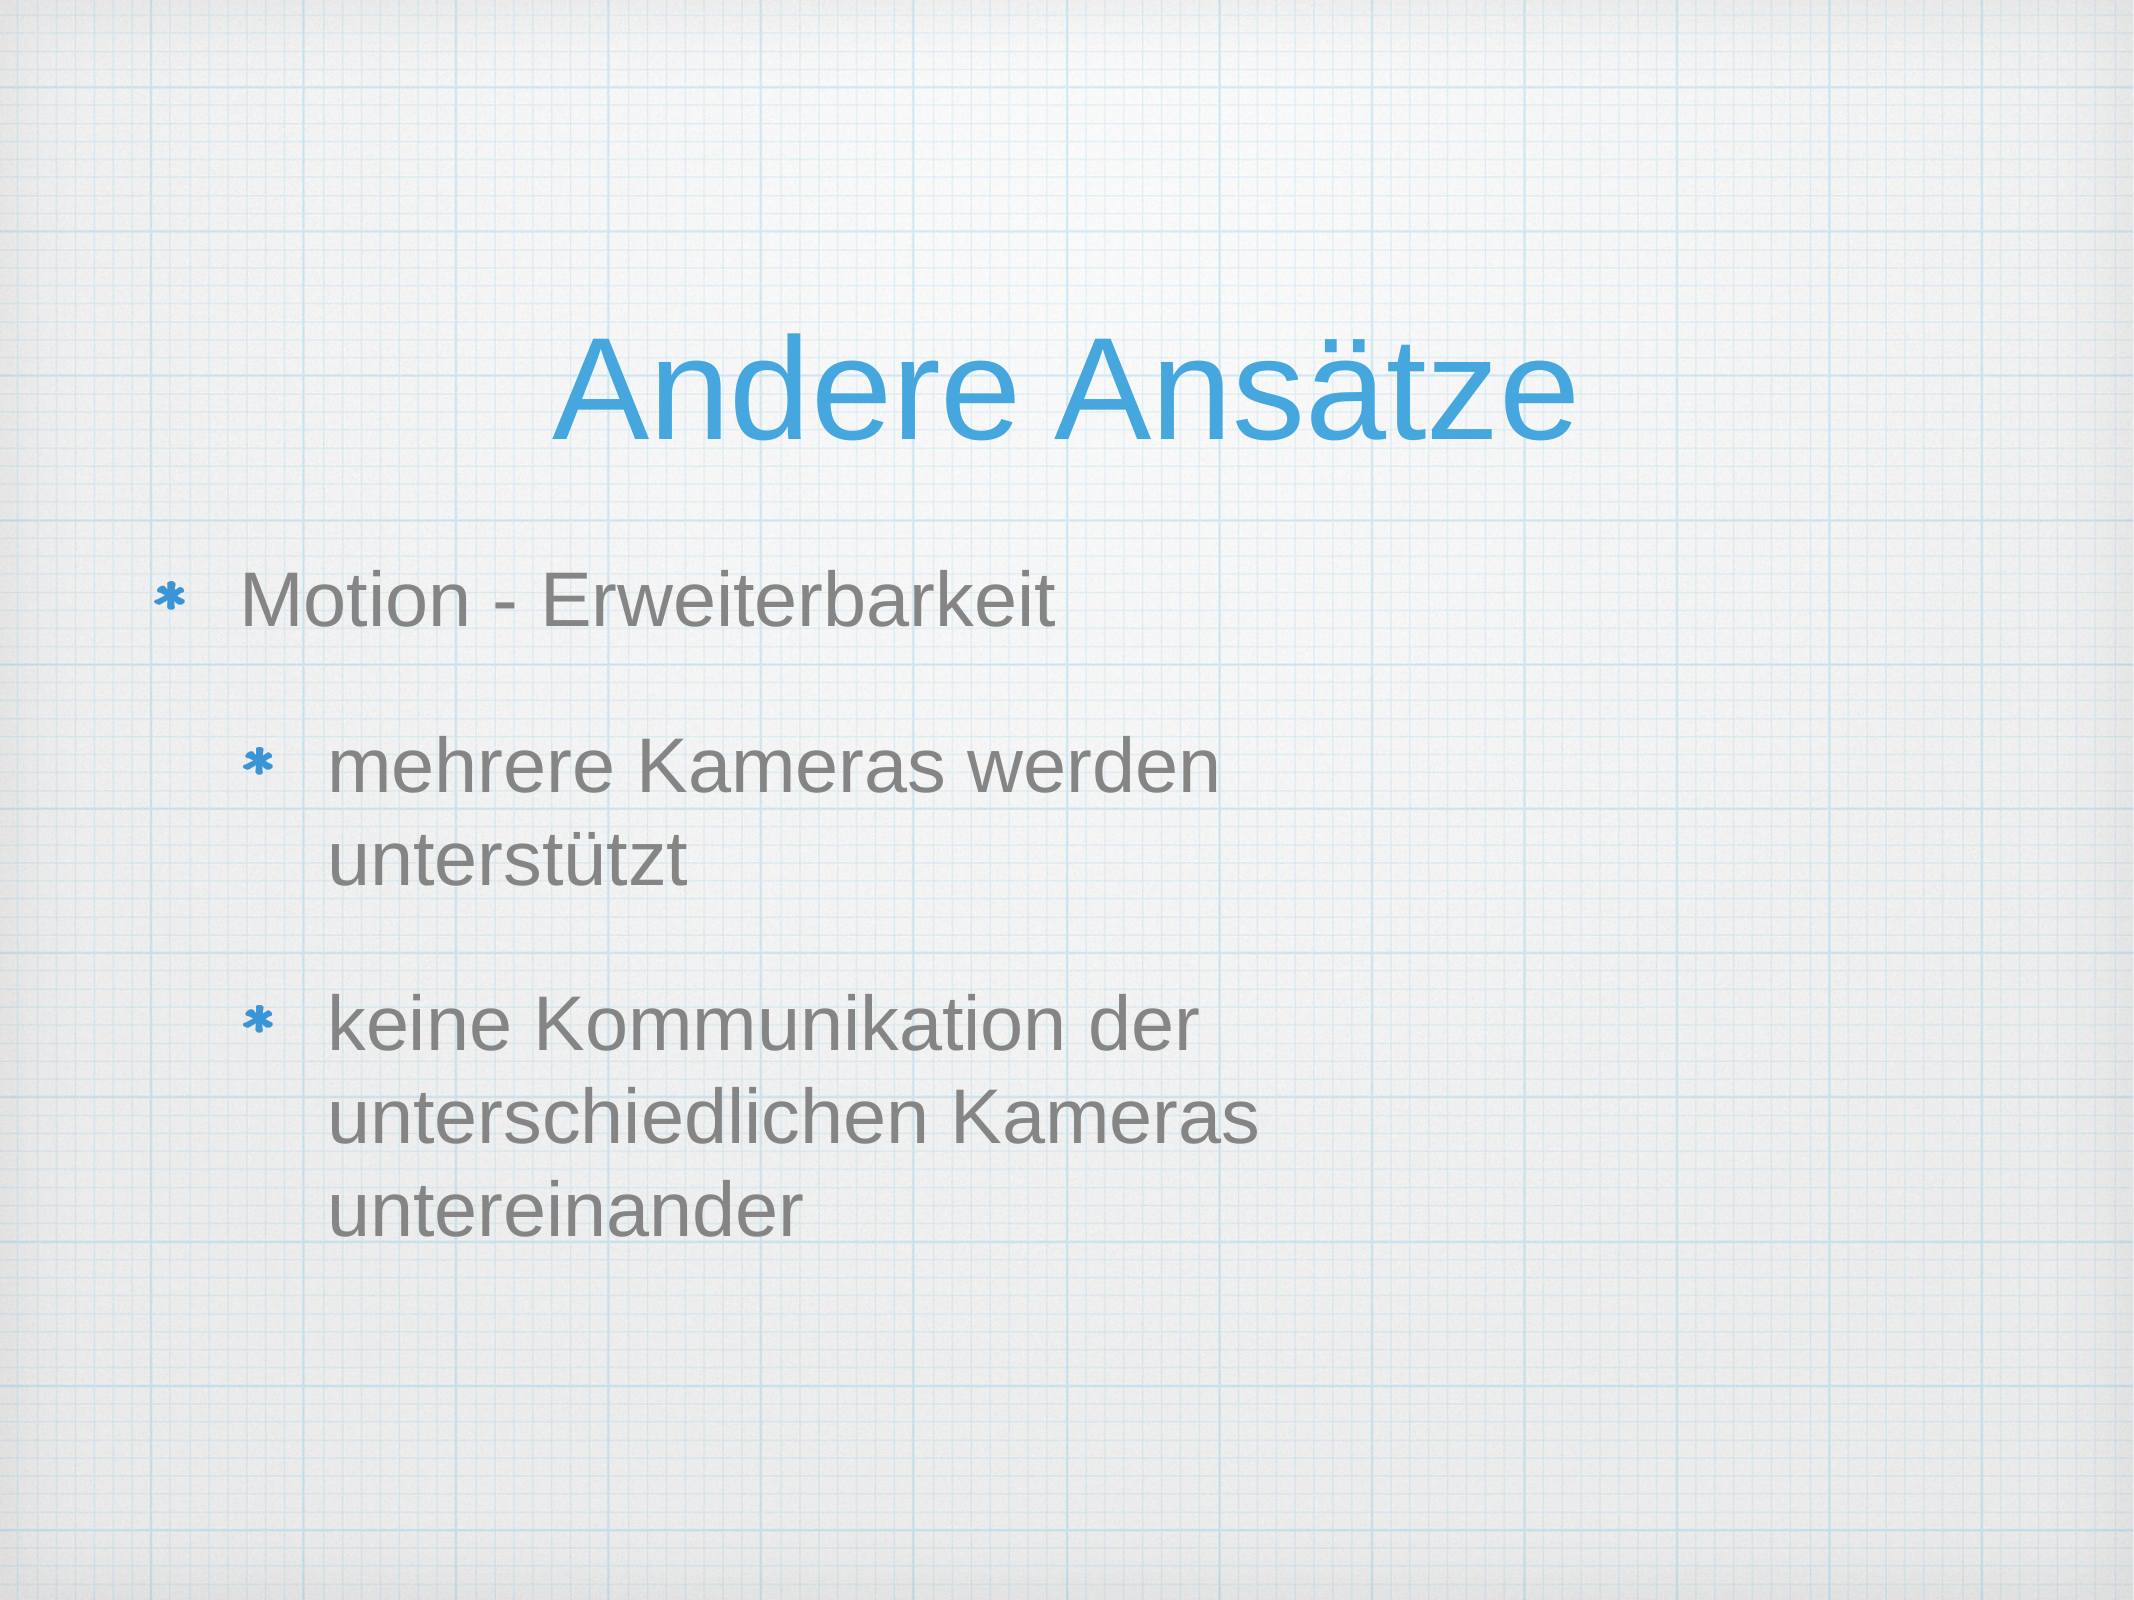

# Andere Ansätze
Motion - Erweiterbarkeit
mehrere Kameras werden unterstützt
keine Kommunikation der unterschiedlichen Kameras untereinander